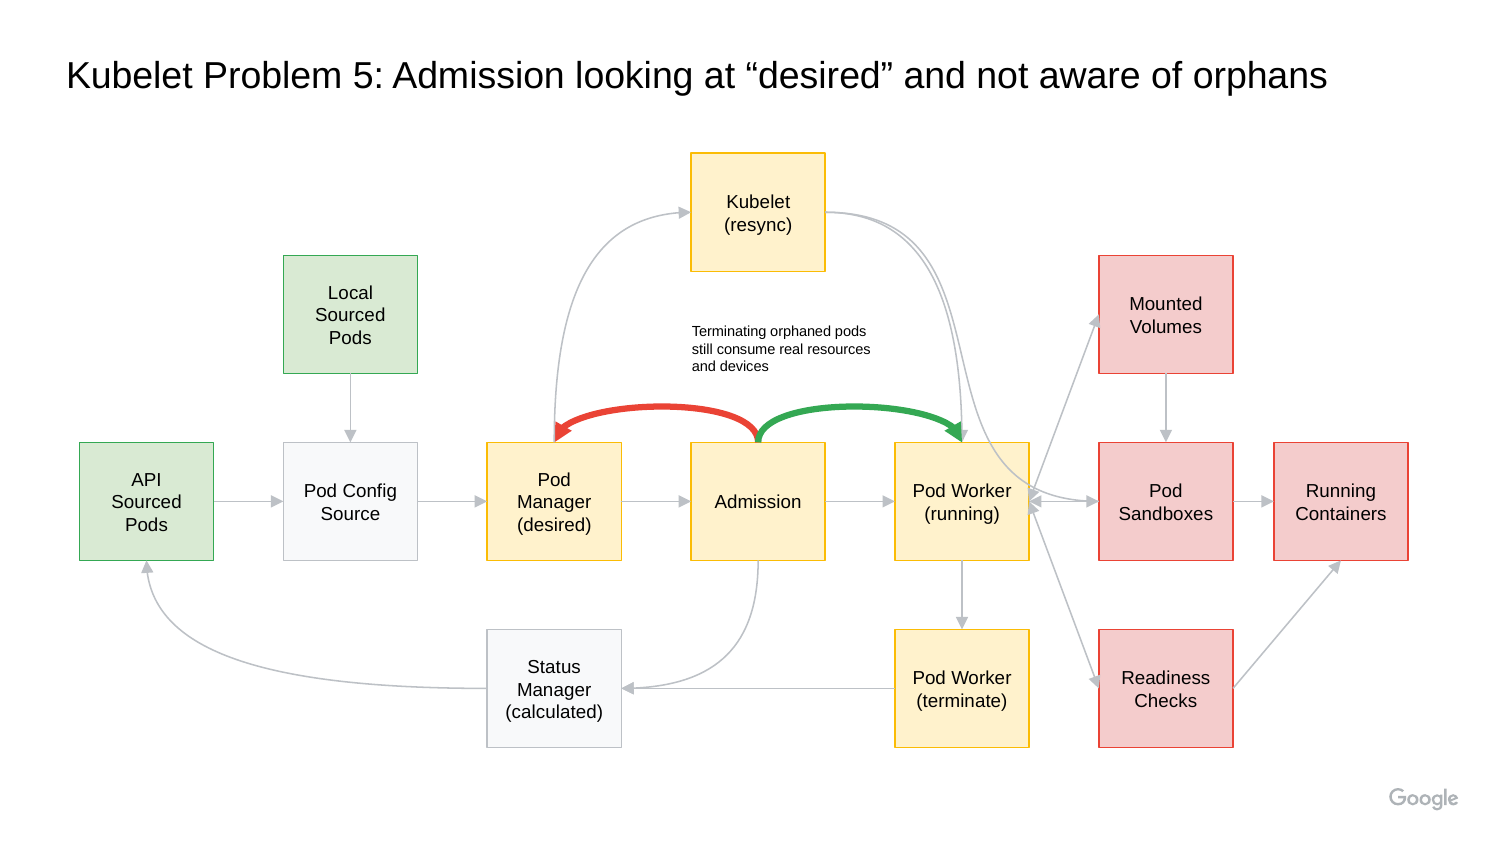

Kubelet Problem 5: Admission looking at “desired” and not aware of orphans
Kubelet (resync)
Local Sourced Pods
Mounted Volumes
Terminating orphaned pods still consume real resources and devices
API Sourced Pods
Pod Config Source
Pod Manager (desired)
Admission
Pod Worker (running)
Pod Sandboxes
Running Containers
Status Manager (calculated)
Pod Worker
(terminate)
Readiness Checks